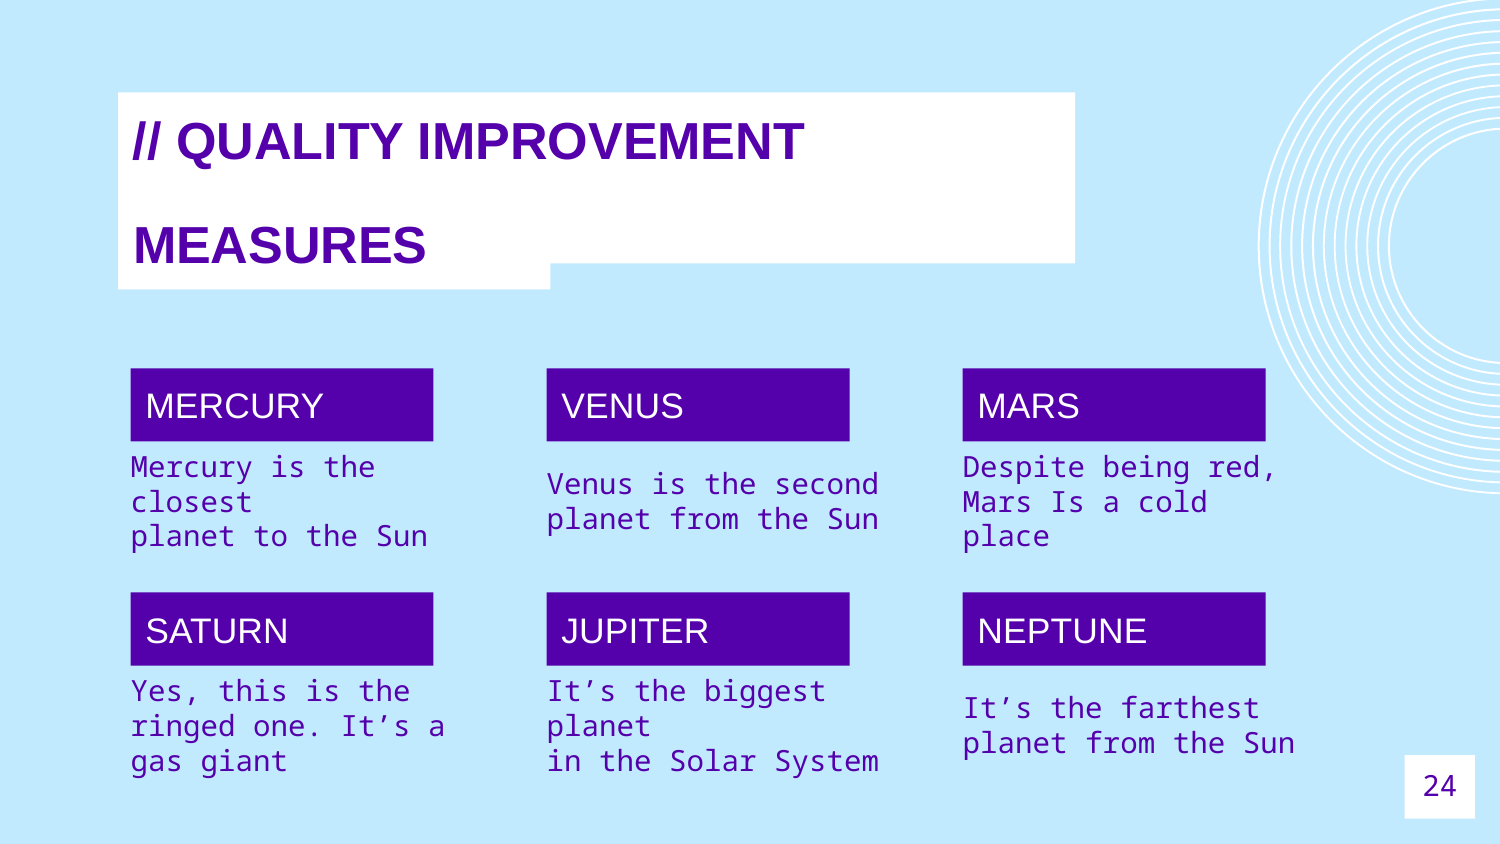

// QUALITY IMPROVEMENT
MEASURES
# MERCURY
VENUS
MARS
Mercury is the closest
planet to the Sun
Venus is the second planet from the Sun
Despite being red, Mars Is a cold place
SATURN
JUPITER
NEPTUNE
Yes, this is the ringed one. It’s a gas giant
It’s the biggest planet
in the Solar System
It’s the farthest planet from the Sun
24